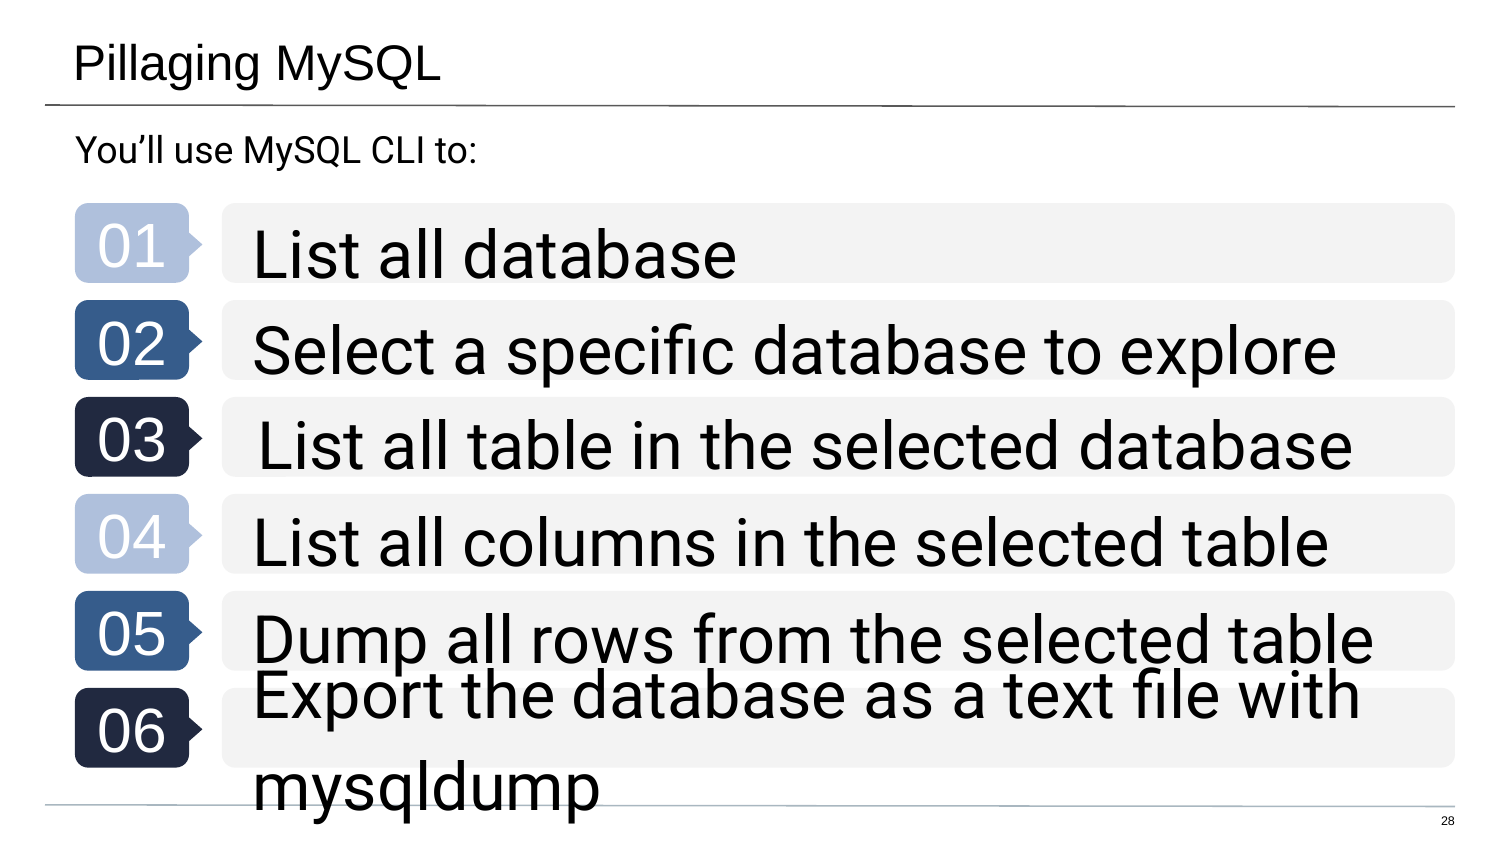

# Pillaging MySQL
You’ll use MySQL CLI to:
List all database
Select a specific database to explore
List all table in the selected database
List all columns in the selected table
Dump all rows from the selected table
Export the database as a text file with mysqldump

28